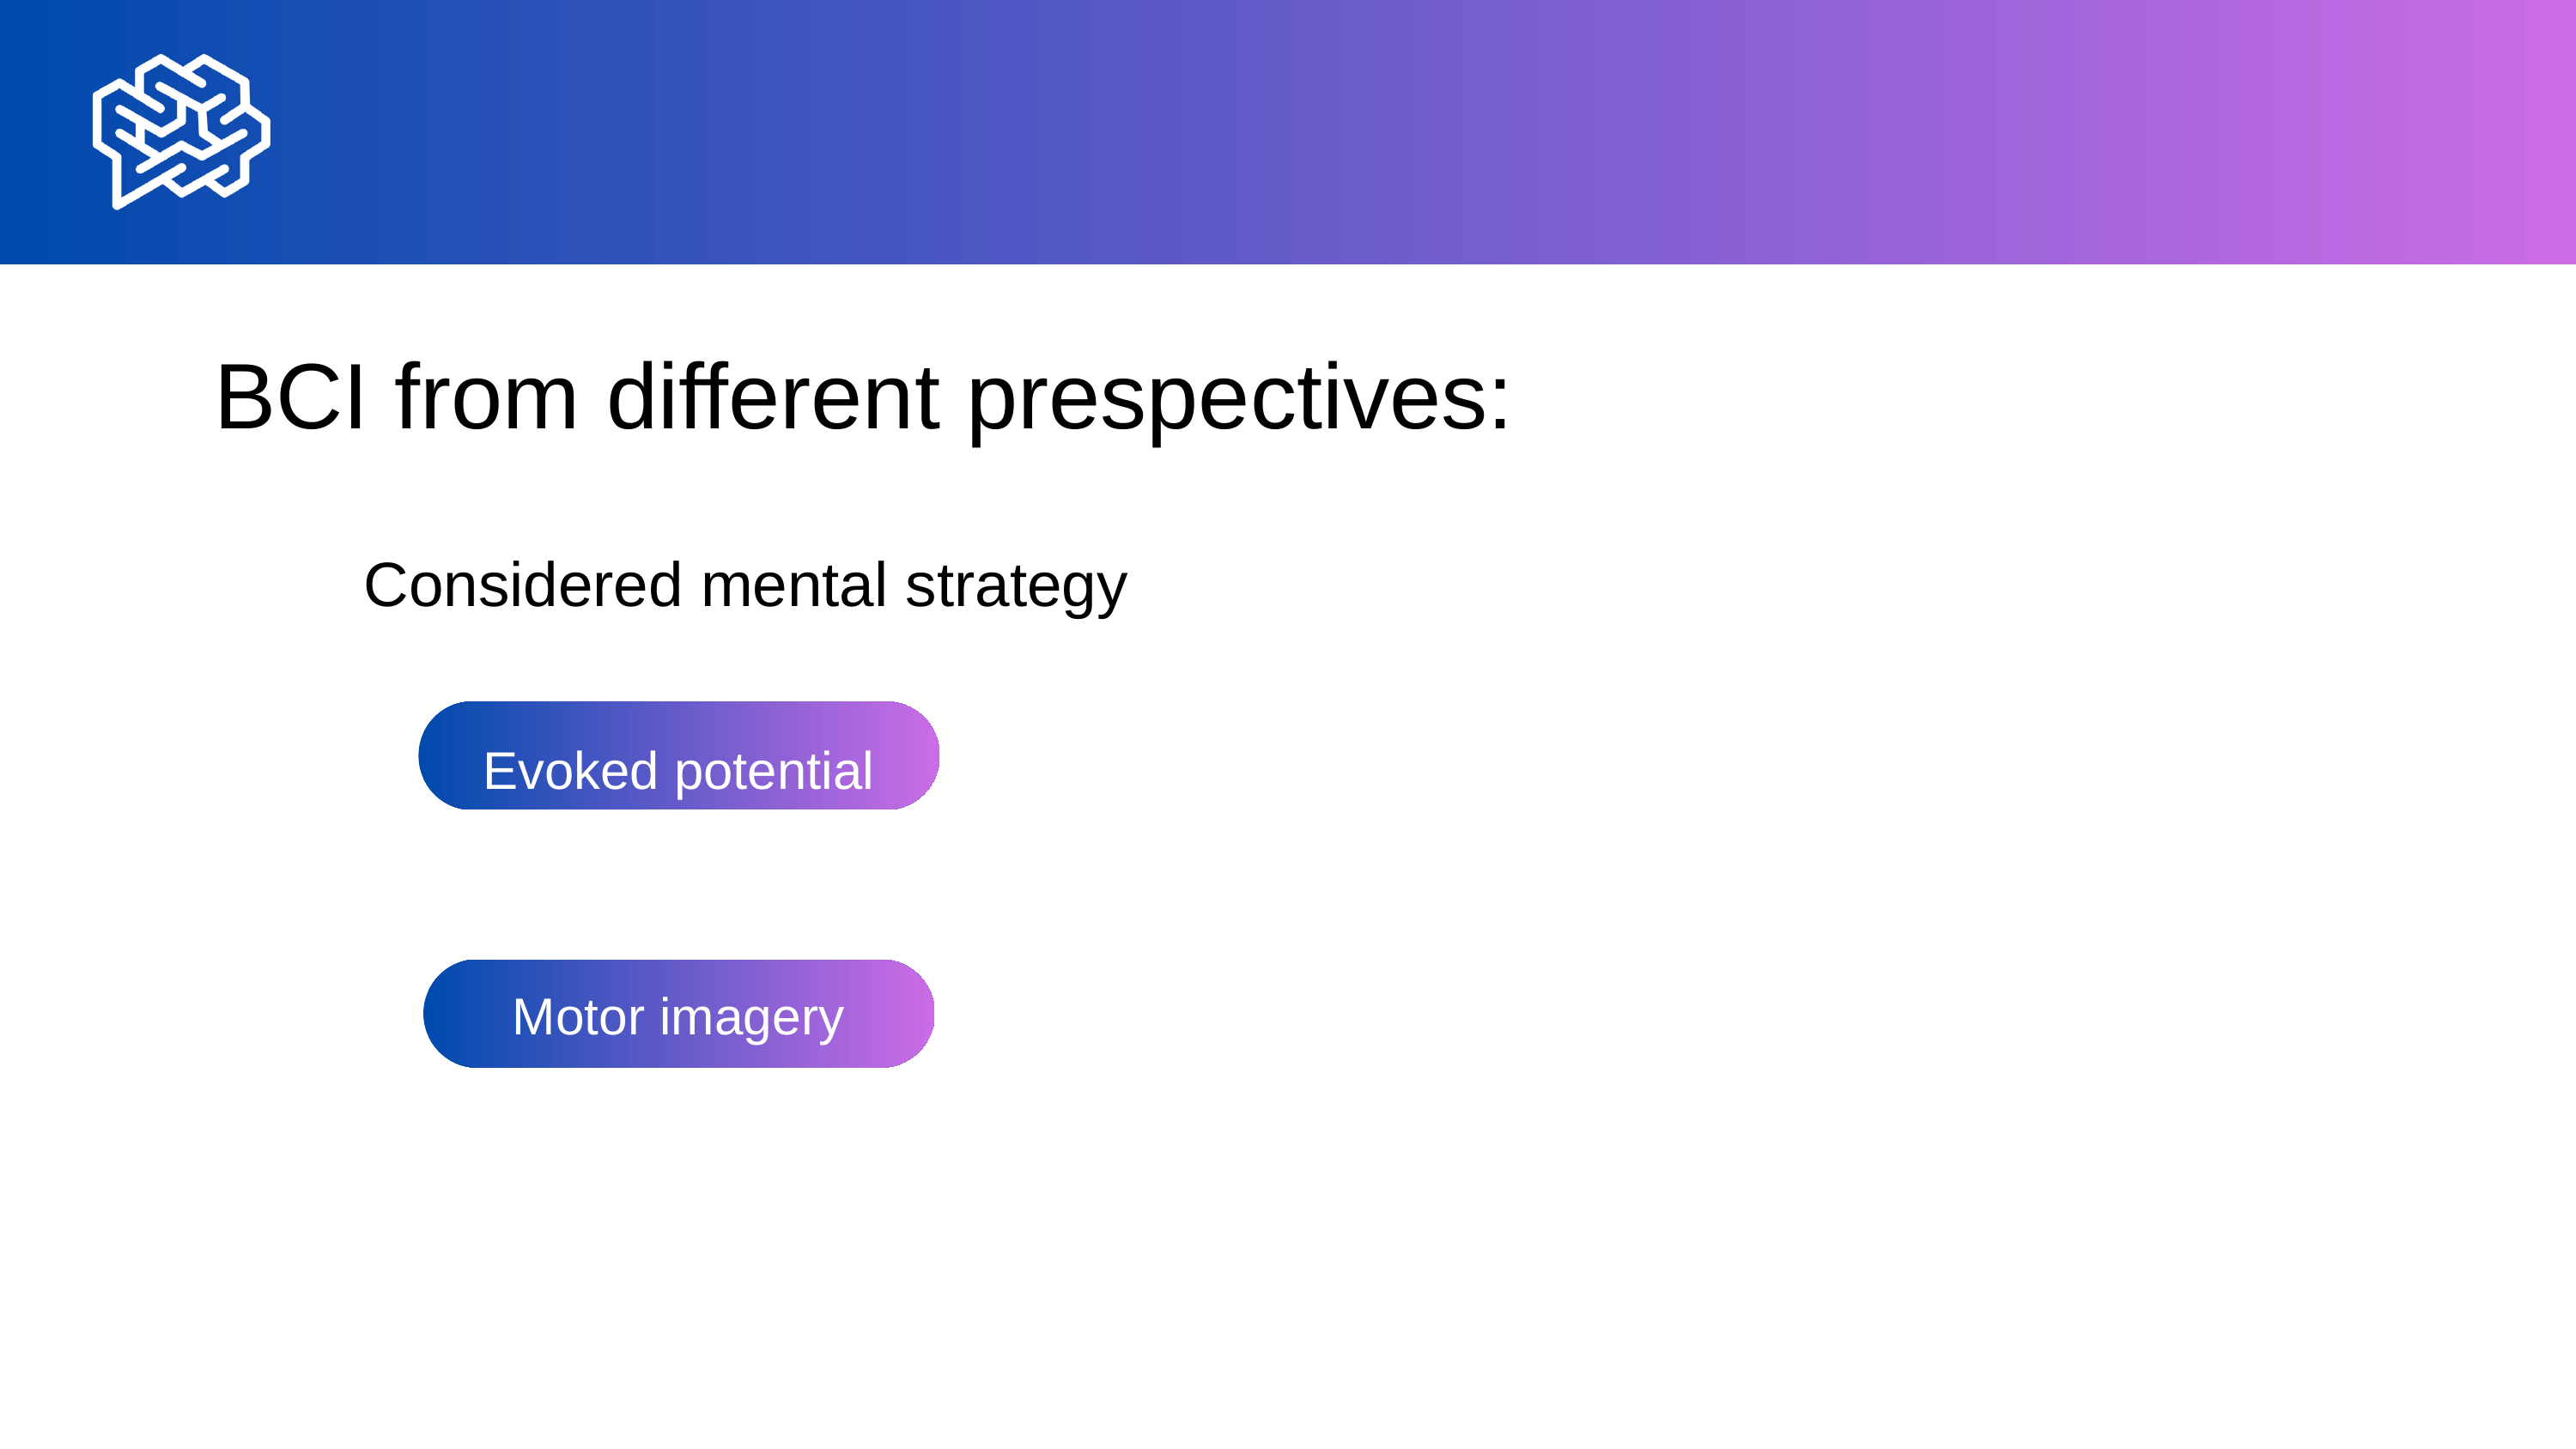

BCI from different prespectives:
Considered mental strategy

Evoked potential
Motor imagery